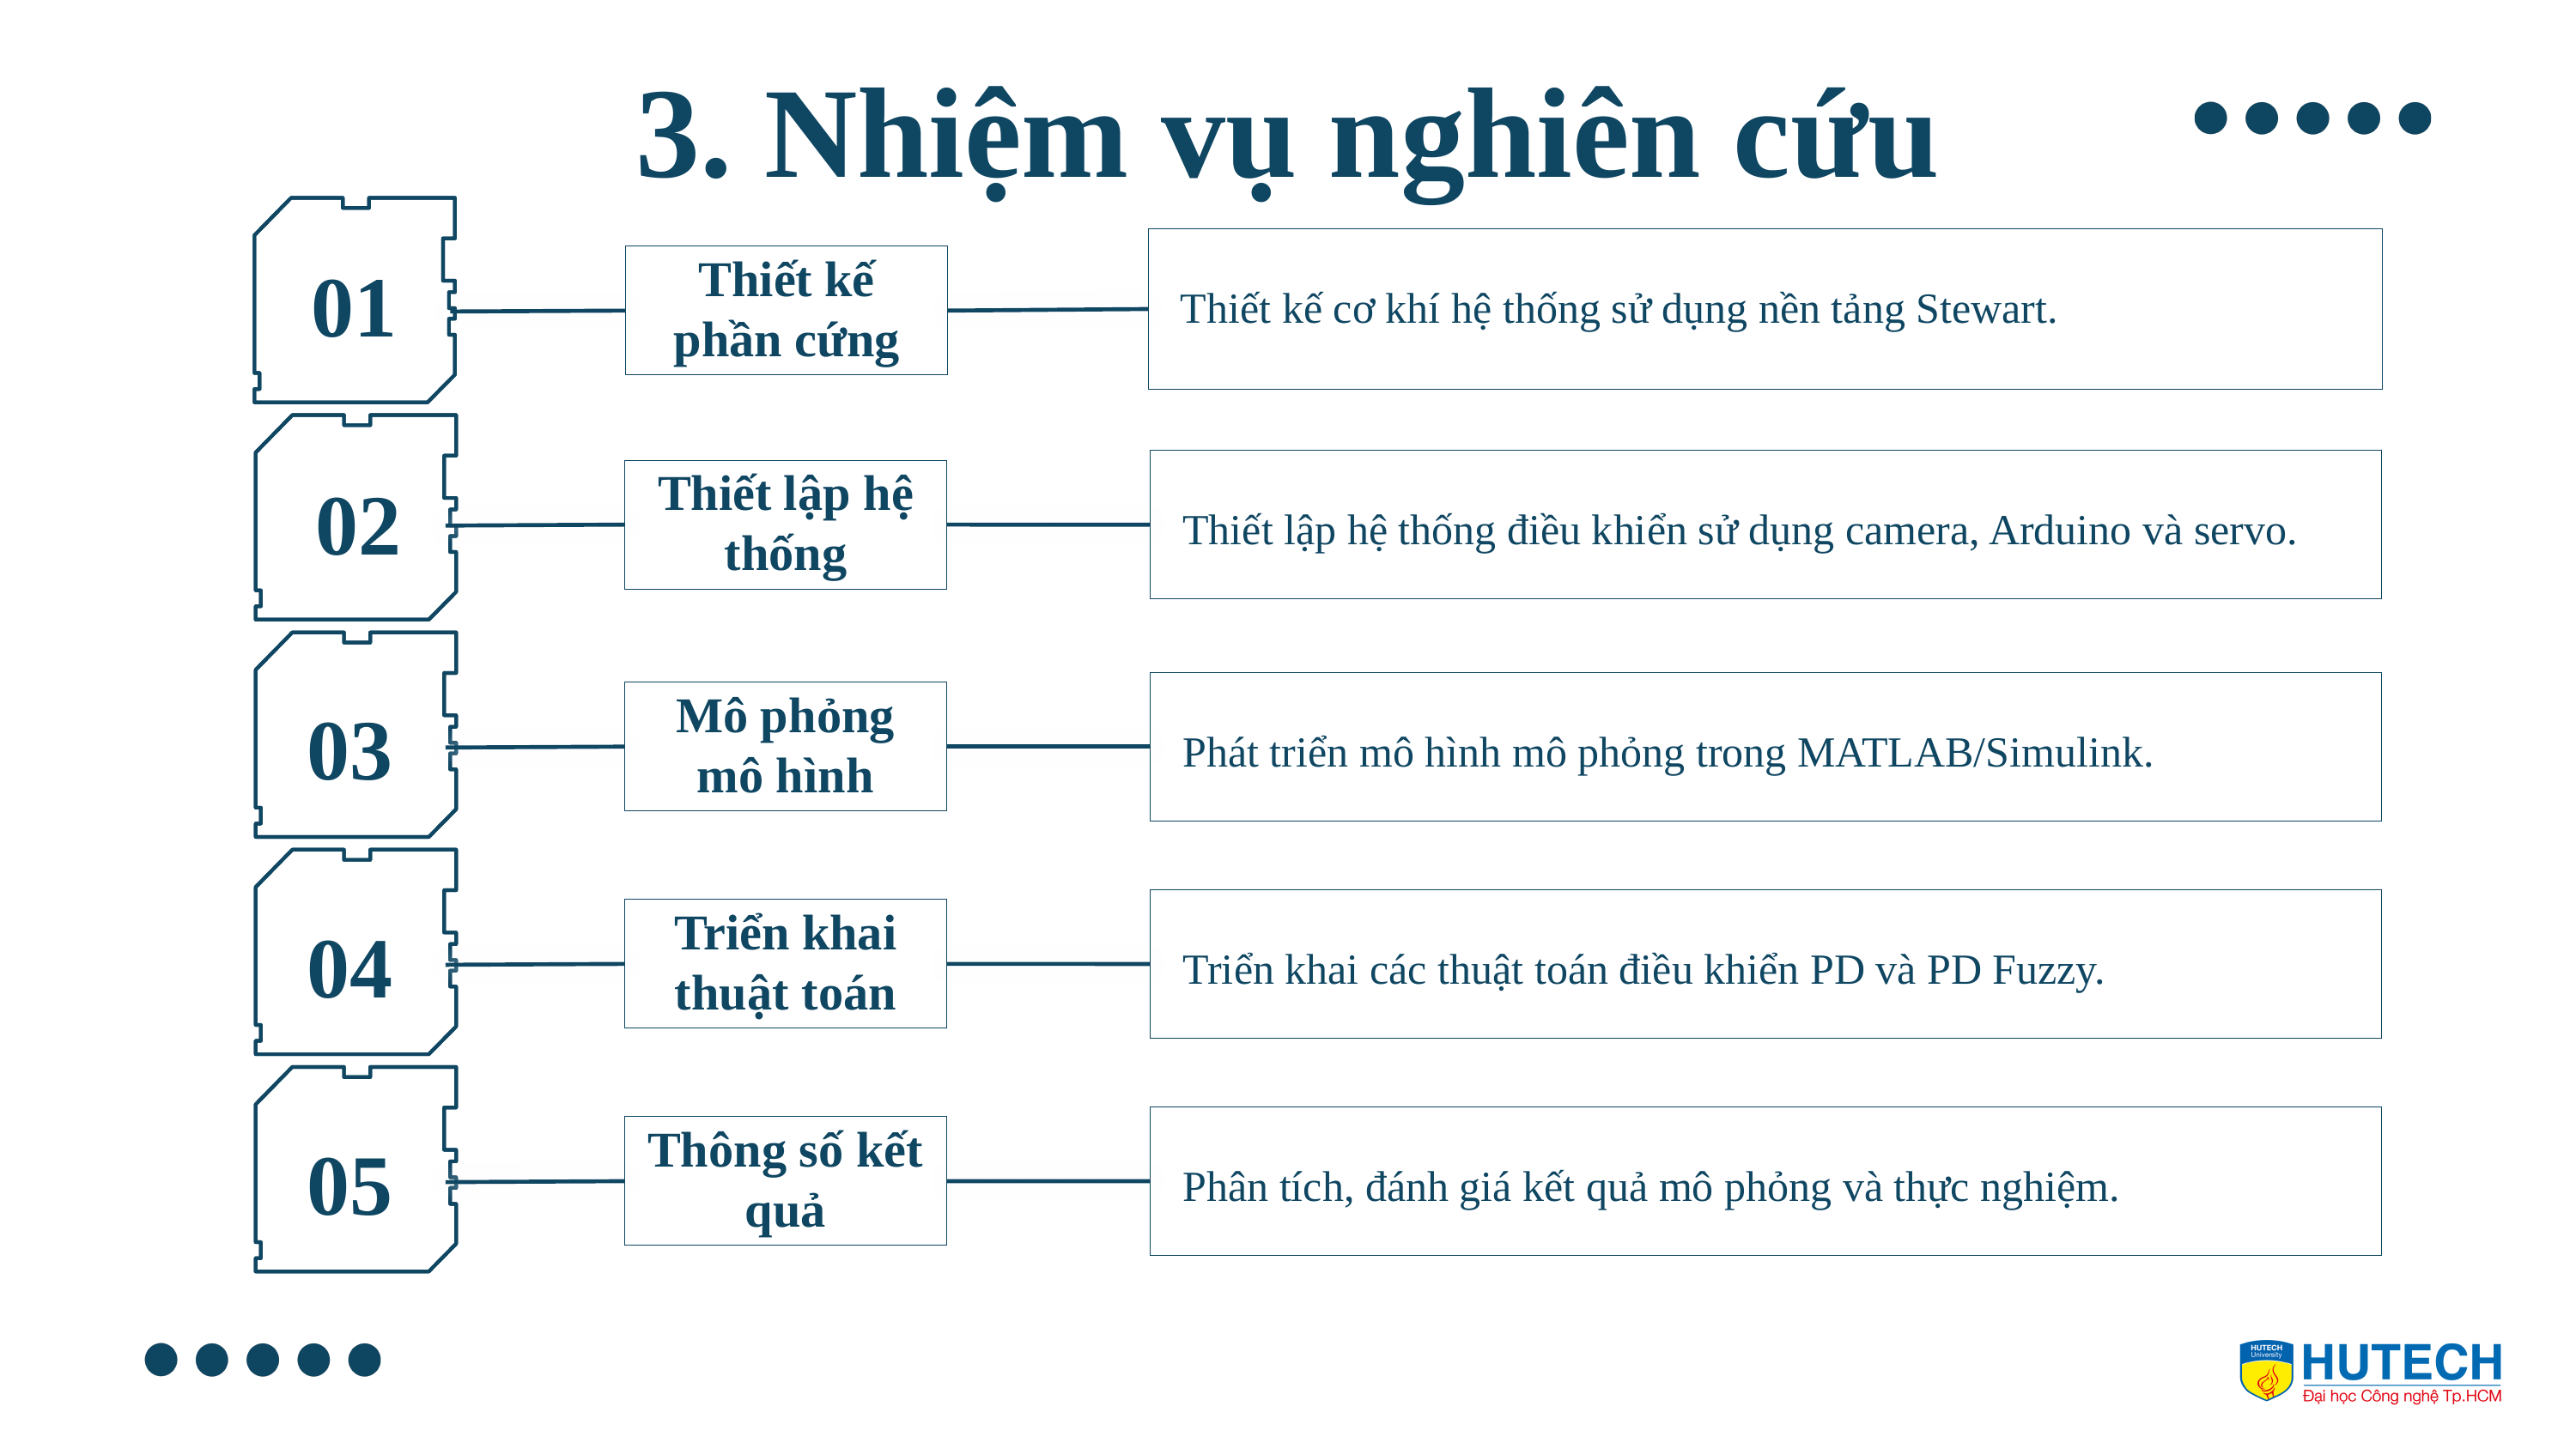

3. Nhiệm vụ nghiên cứu

Thiết kế cơ khí hệ thống sử dụng nền tảng Stewart.
01
Thiết kế phần cứng

Thiết lập hệ thống điều khiển sử dụng camera, Arduino và servo.
Thiết lập hệ thống
02

Phát triển mô hình mô phỏng trong MATLAB/Simulink.
Mô phỏng mô hình
03

Triển khai các thuật toán điều khiển PD và PD Fuzzy.
Triển khai thuật toán
04

Phân tích, đánh giá kết quả mô phỏng và thực nghiệm.
Thông số kết quả
05